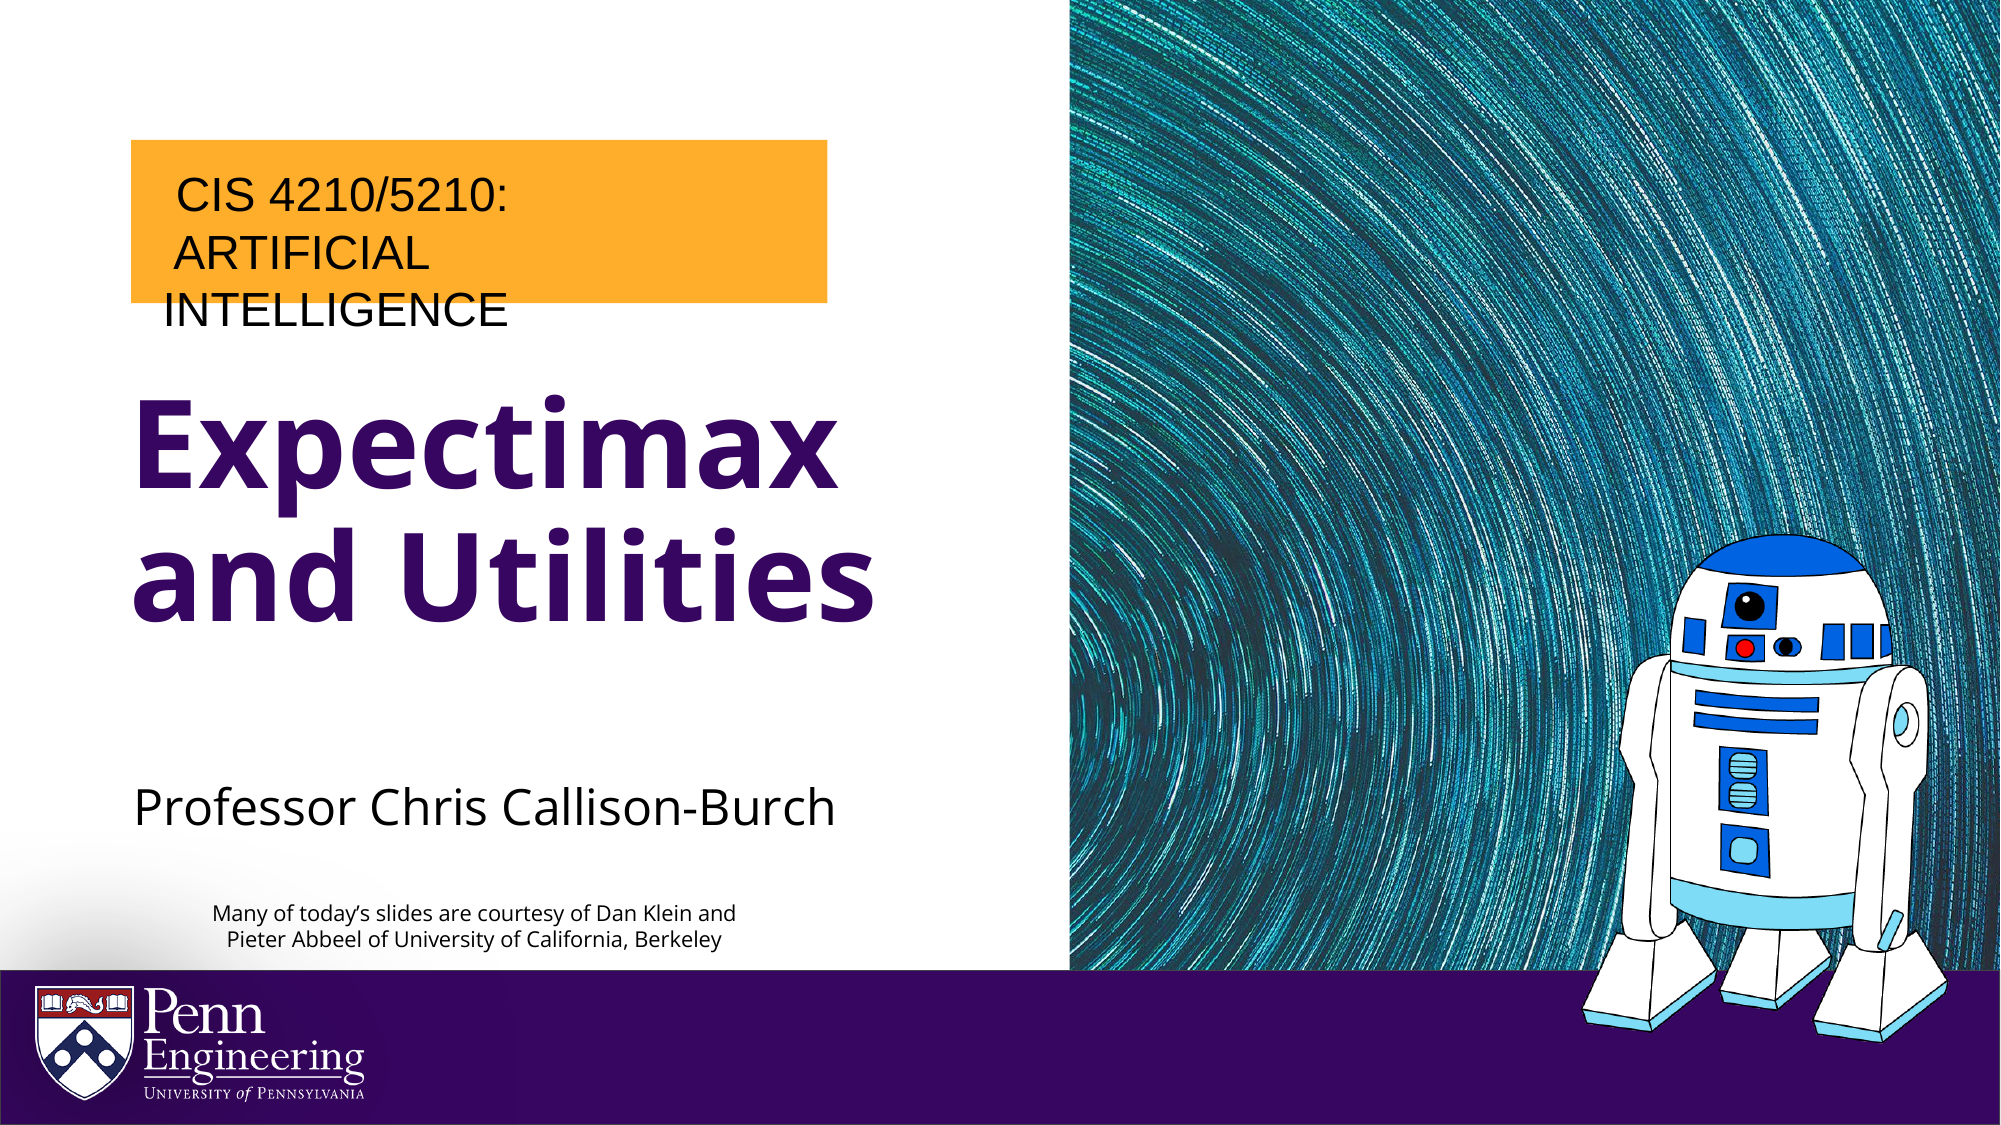

Expectimax and Utilities
Many of today’s slides are courtesy of Dan Klein and Pieter Abbeel of University of California, Berkeley